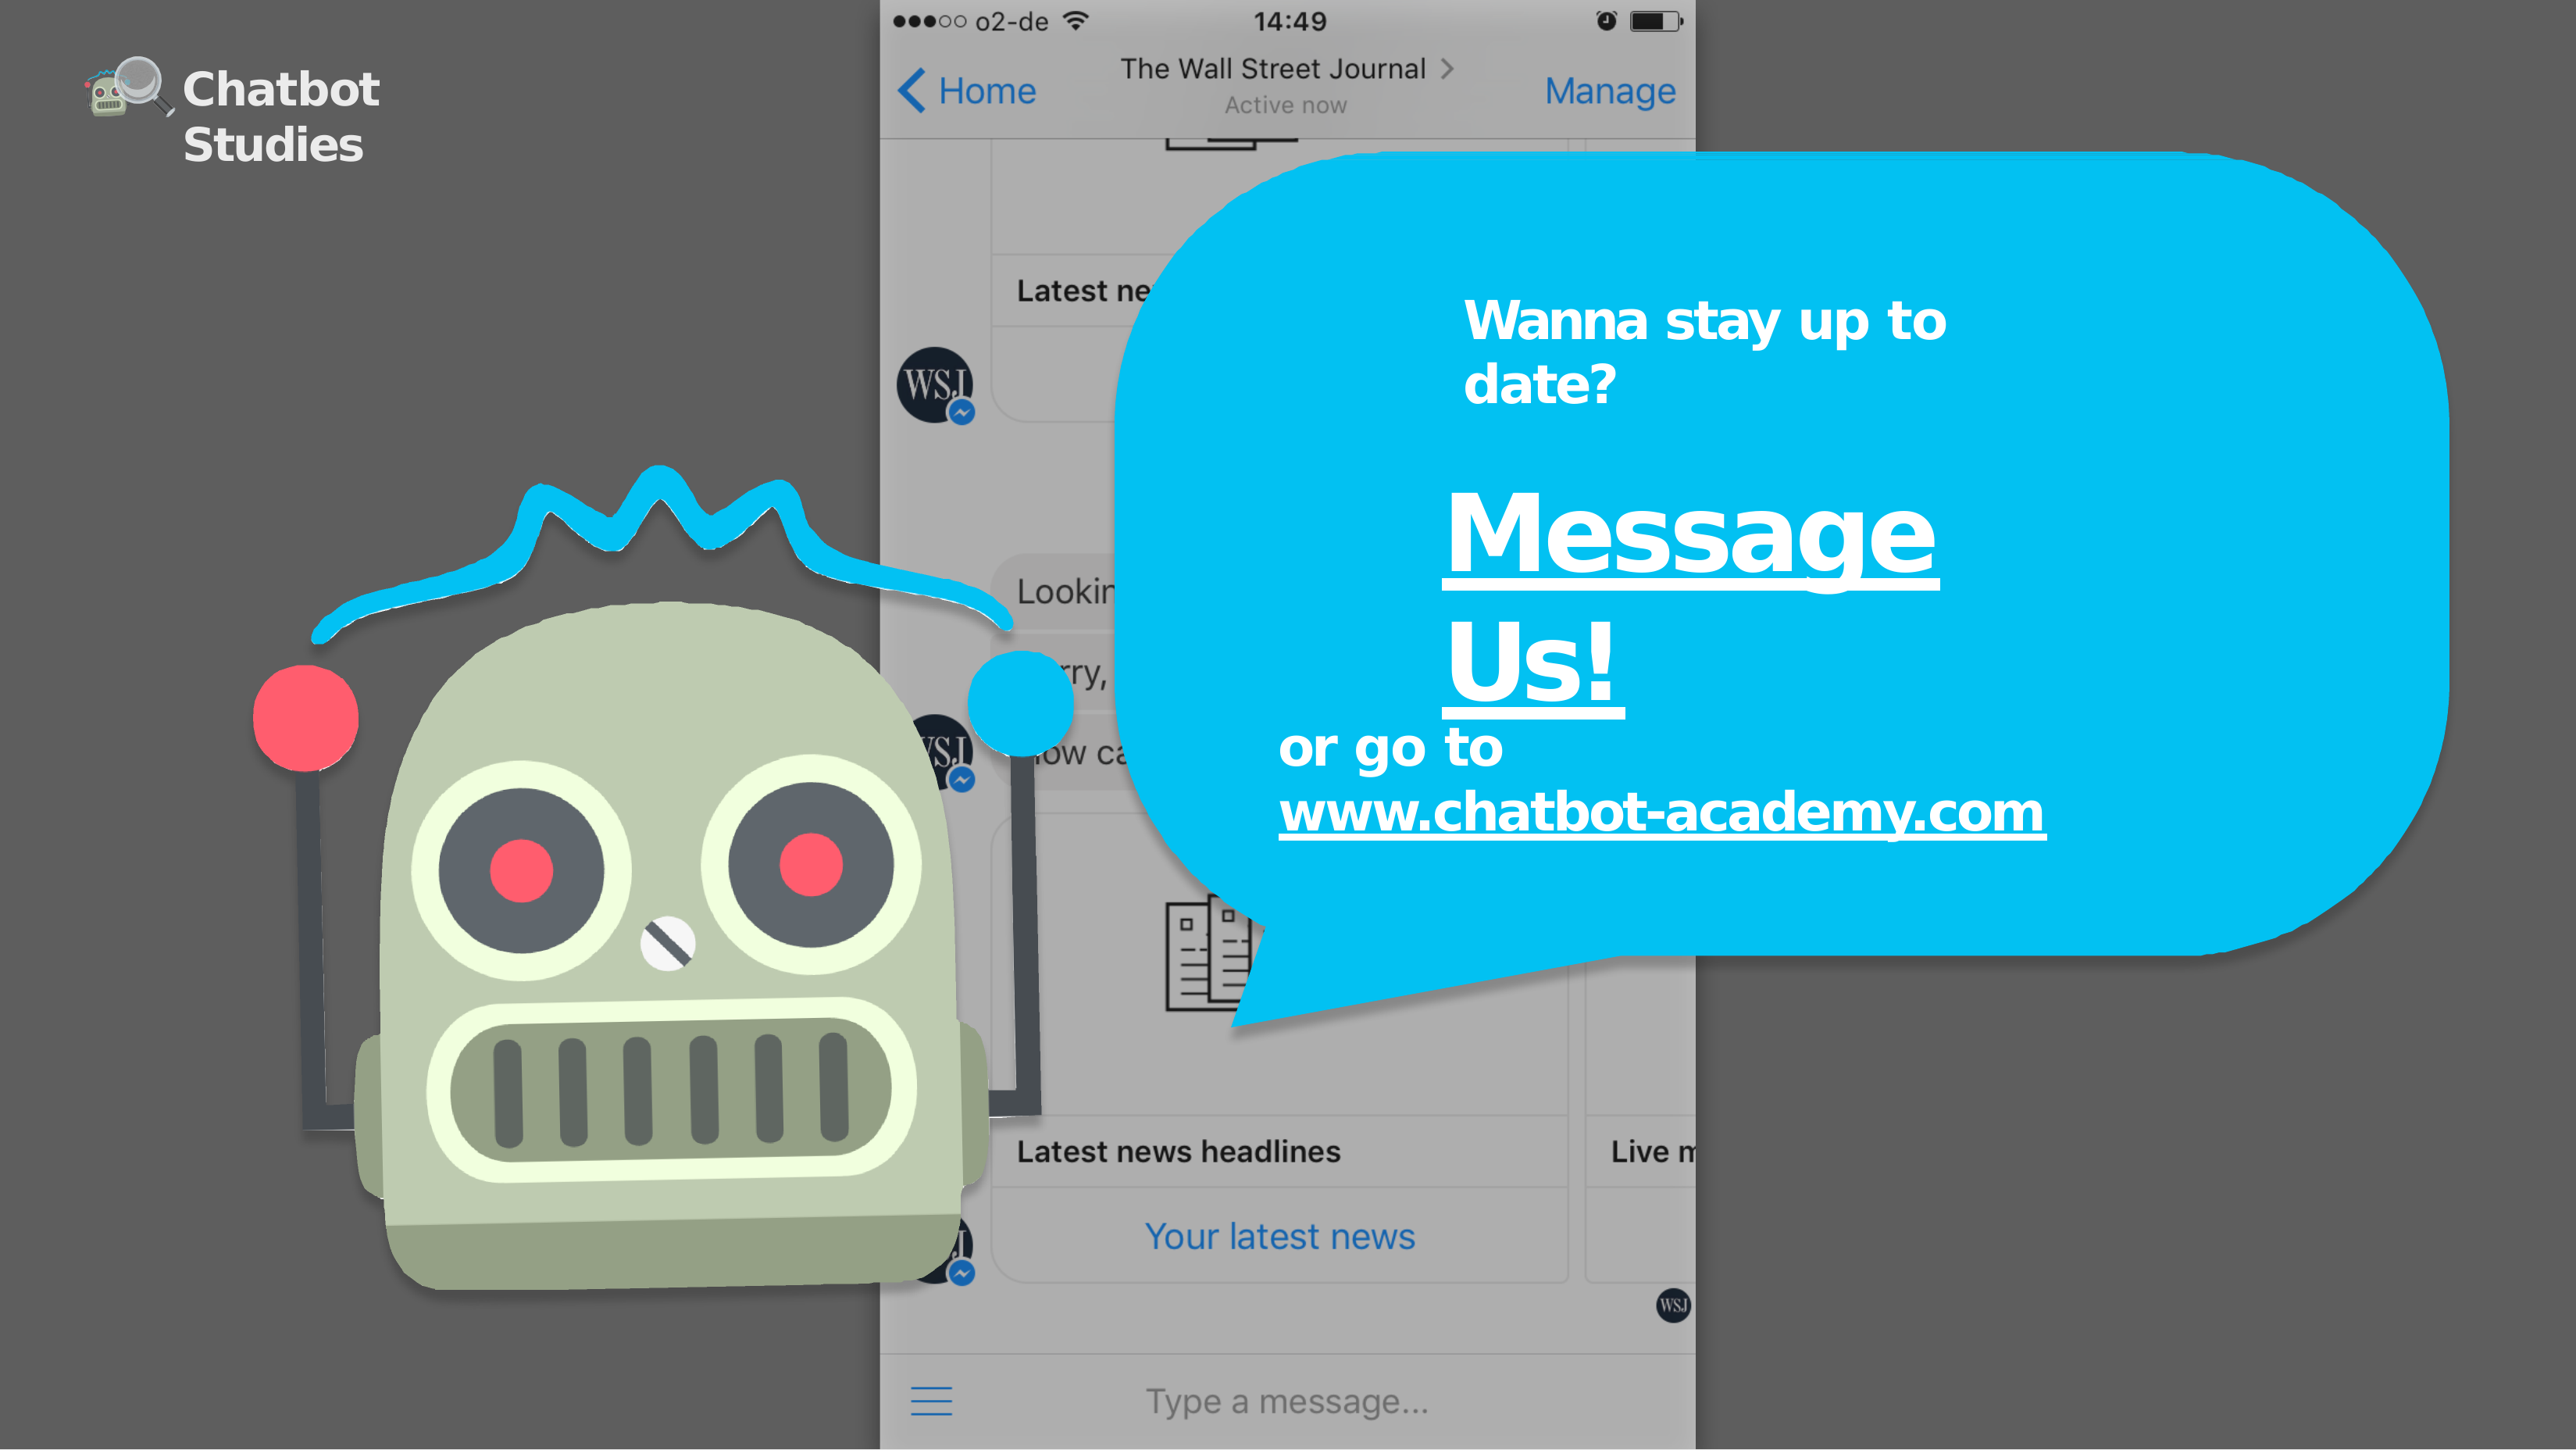

Chatbot Studies

# Wanna stay up to date?

Message Us!

or go to www.chatbot-academy.com